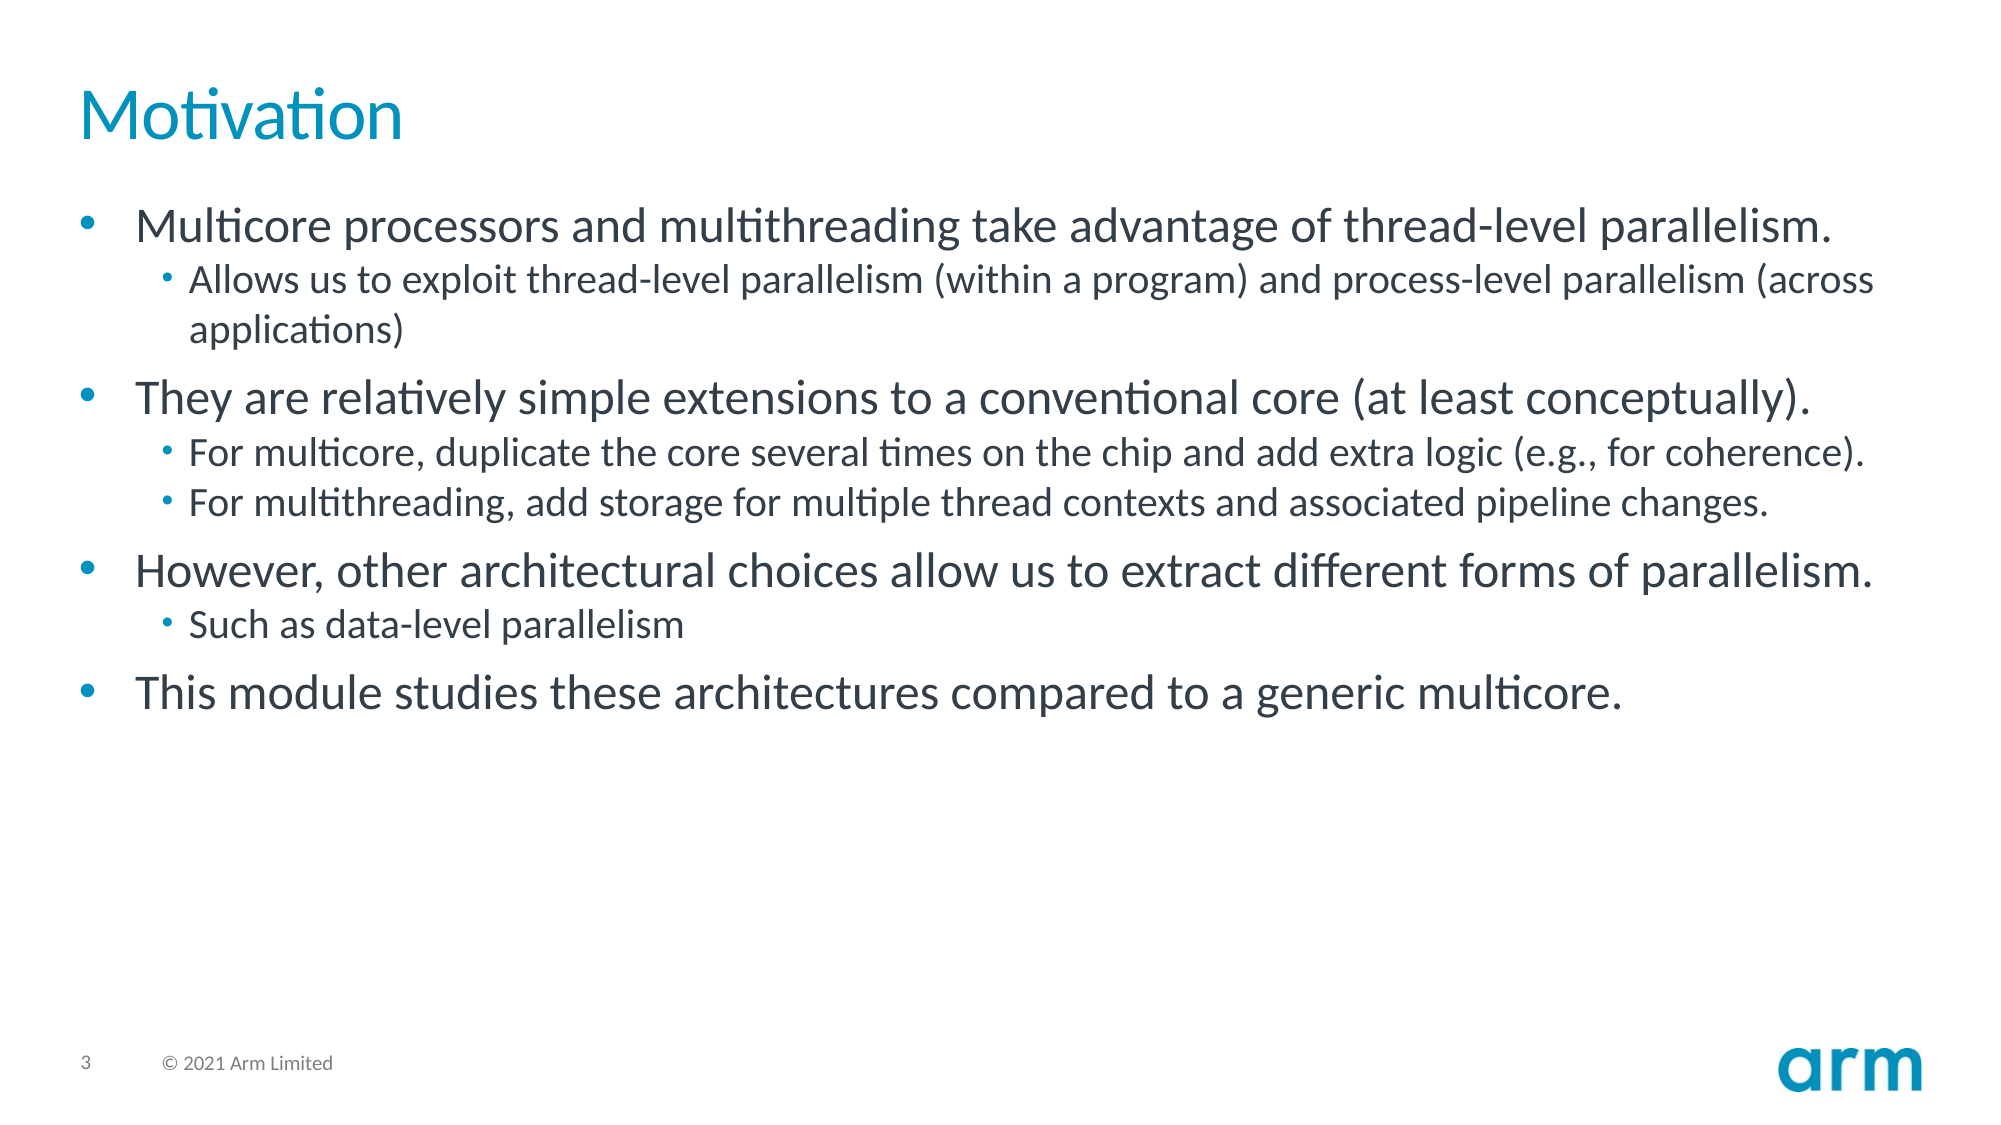

# Motivation
Multicore processors and multithreading take advantage of thread-level parallelism.
Allows us to exploit thread-level parallelism (within a program) and process-level parallelism (across applications)
They are relatively simple extensions to a conventional core (at least conceptually).
For multicore, duplicate the core several times on the chip and add extra logic (e.g., for coherence).
For multithreading, add storage for multiple thread contexts and associated pipeline changes.
However, other architectural choices allow us to extract different forms of parallelism.
Such as data-level parallelism
This module studies these architectures compared to a generic multicore.